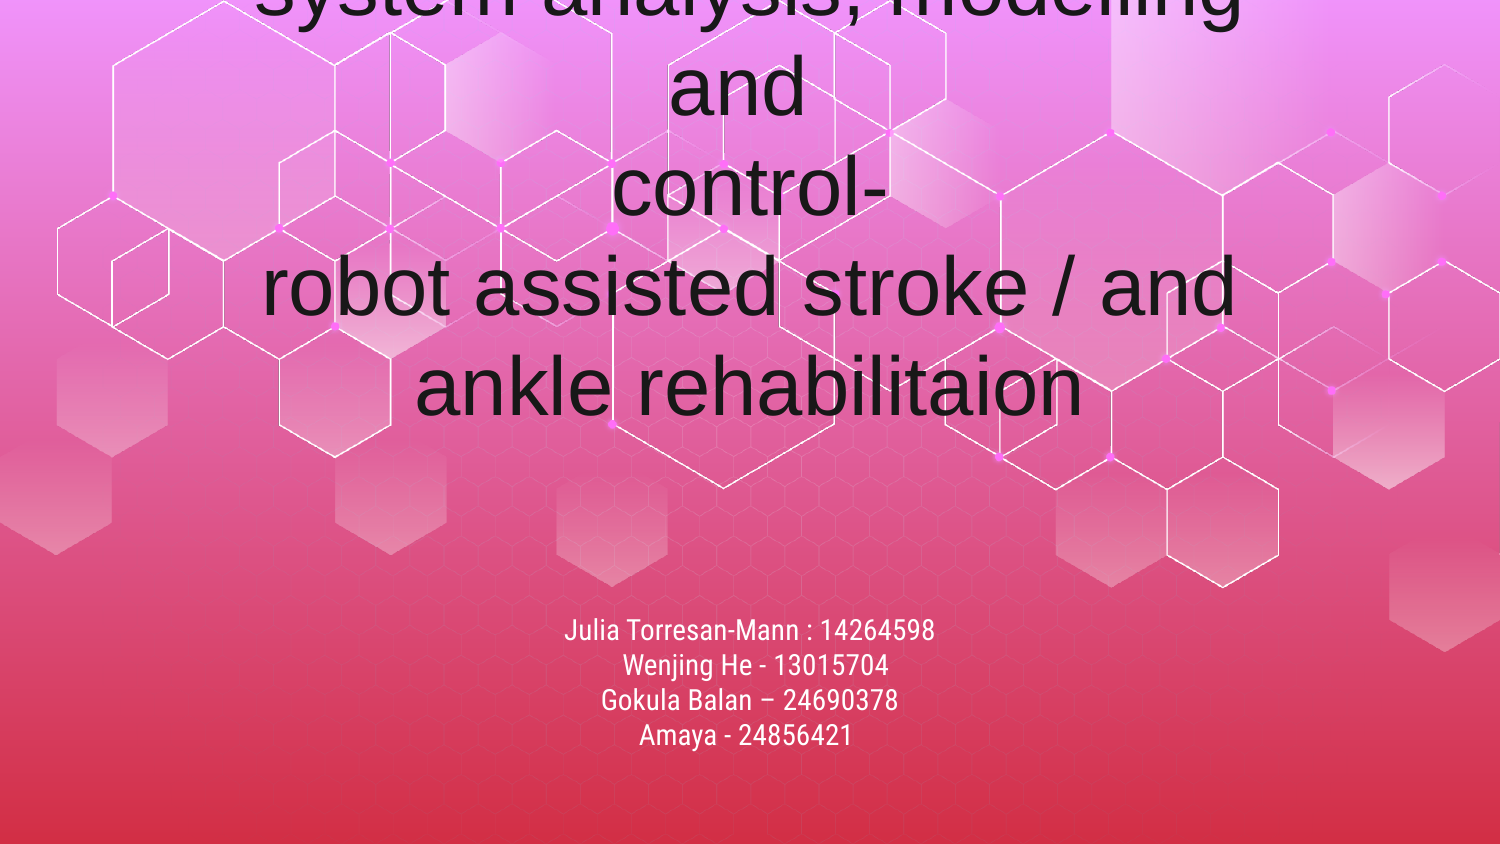

# Biomedical system analysis, modelling and control-robot assisted stroke / and ankle rehabilitaion
Julia Torresan-Mann : 14264598
Wenjing He - 13015704
Gokula Balan – 24690378
Amaya - 24856421